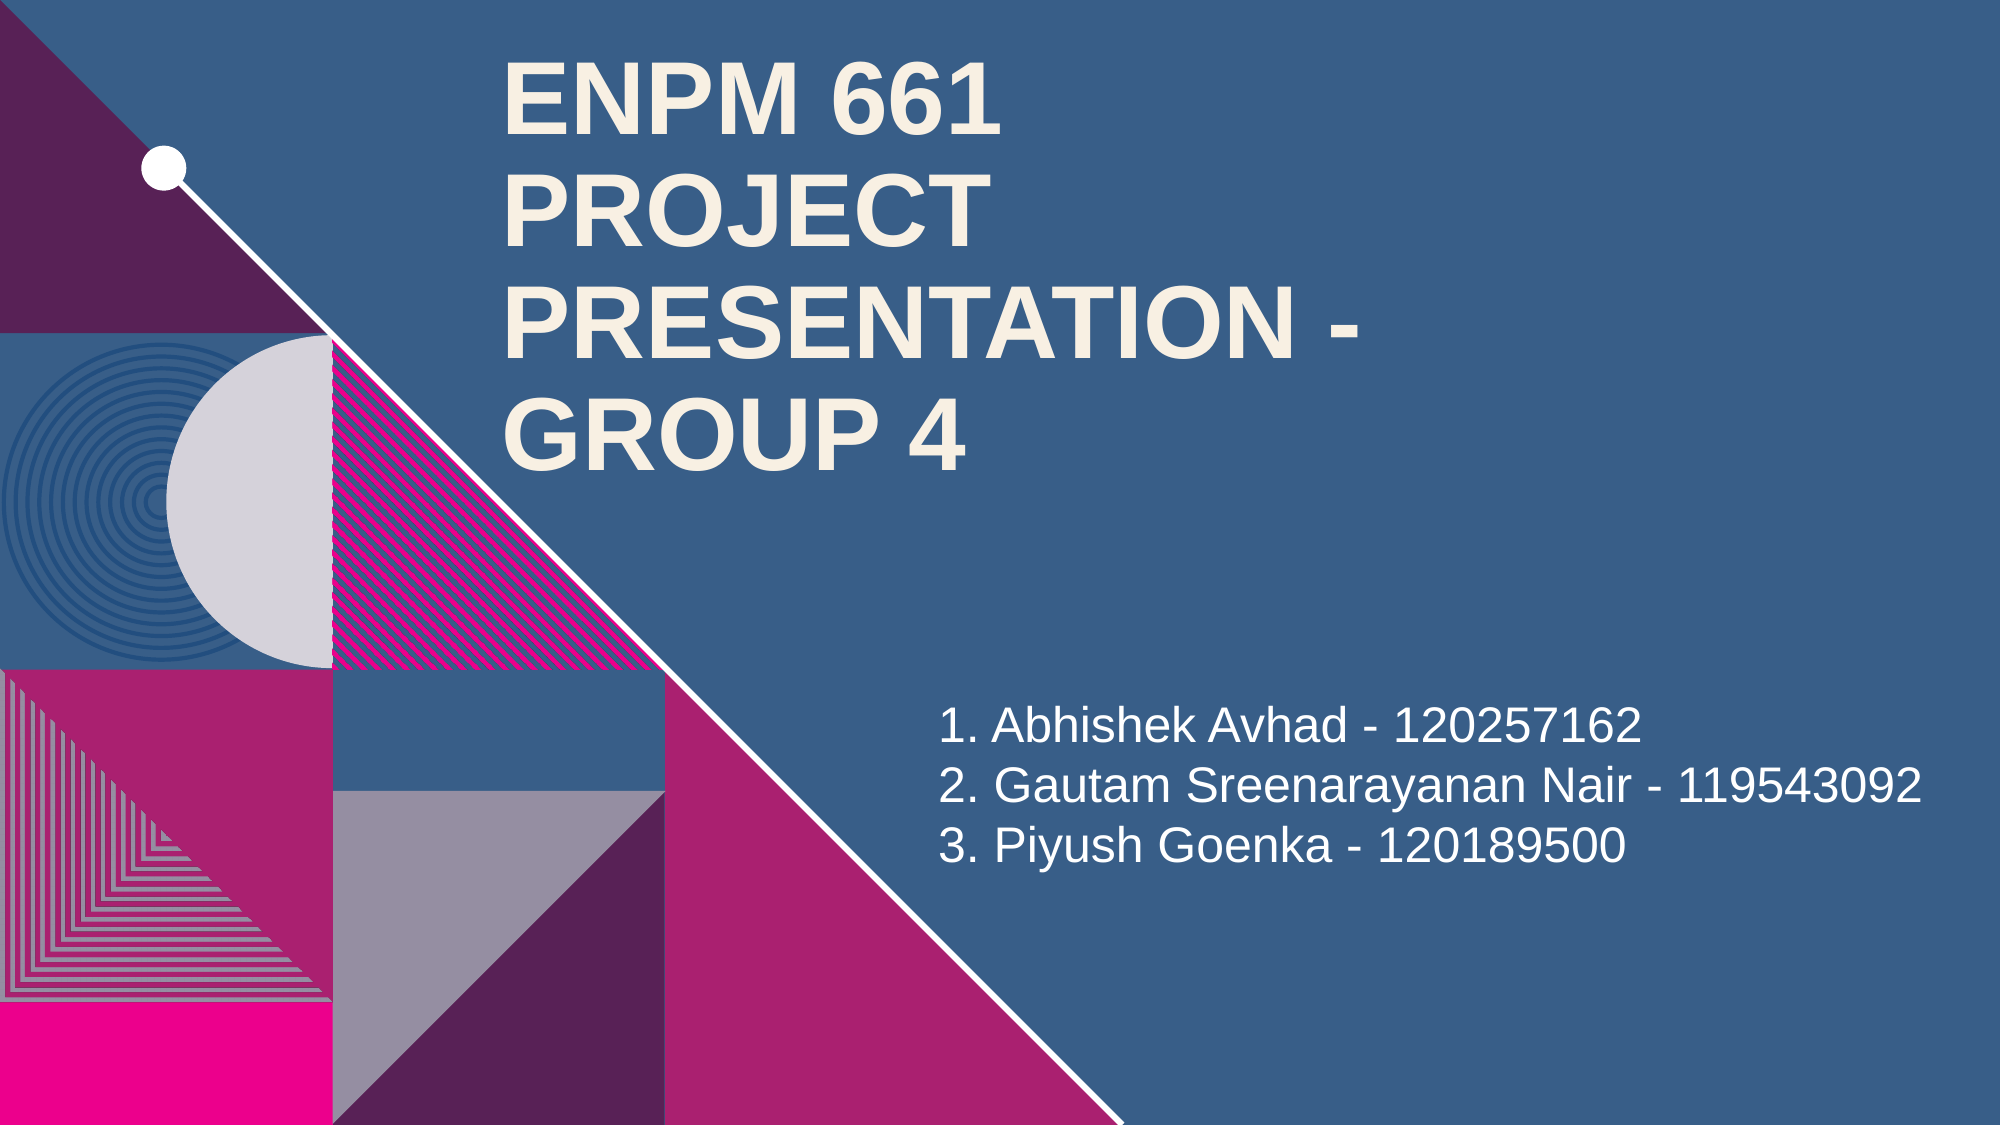

# ENPM 661 PROJECT PRESENTATION - GROUP 4
1. Abhishek Avhad - 120257162
2. Gautam Sreenarayanan Nair - 119543092
3. Piyush Goenka - 120189500